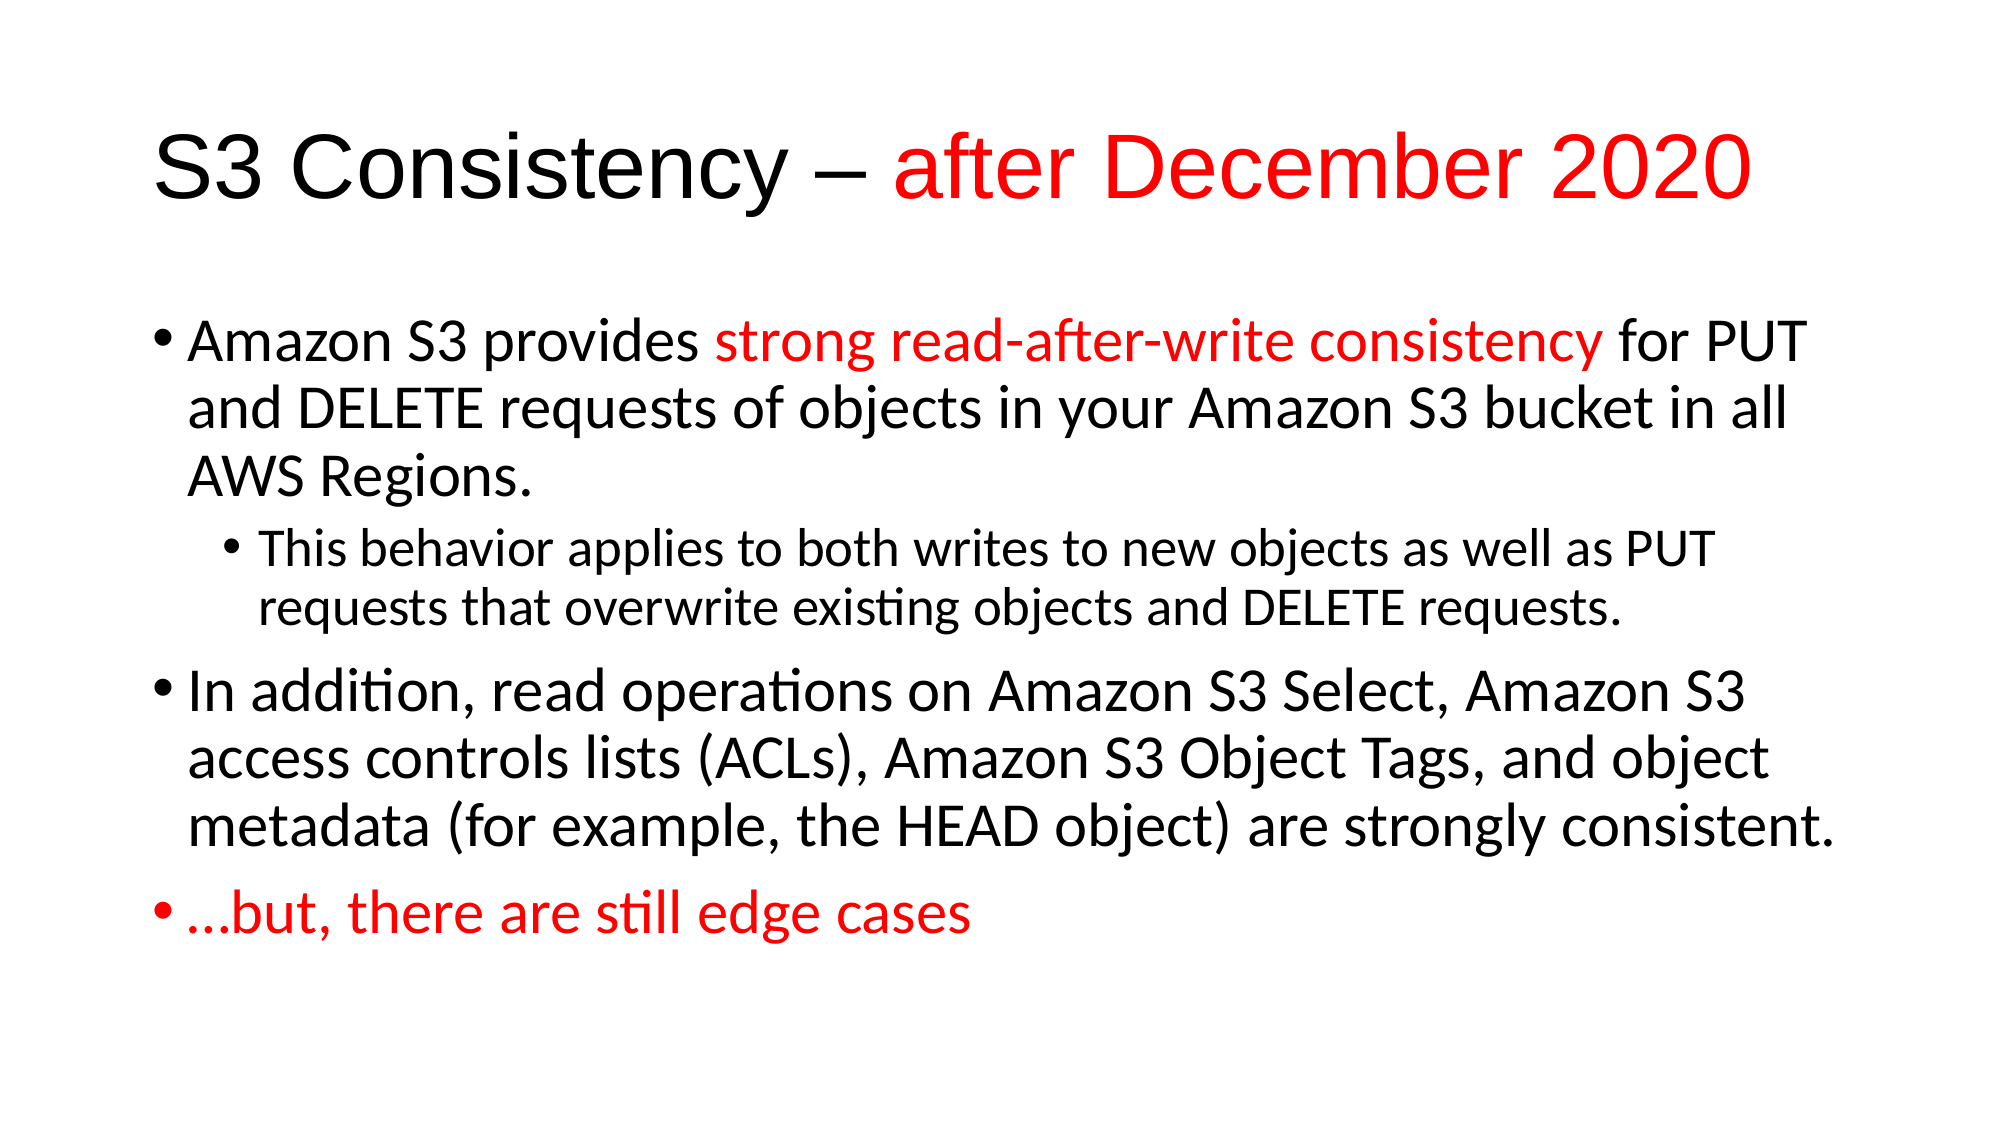

# S3 Consistency – after December 2020
Amazon S3 provides strong read-after-write consistency for PUT and DELETE requests of objects in your Amazon S3 bucket in all AWS Regions.
This behavior applies to both writes to new objects as well as PUT requests that overwrite existing objects and DELETE requests.
In addition, read operations on Amazon S3 Select, Amazon S3 access controls lists (ACLs), Amazon S3 Object Tags, and object metadata (for example, the HEAD object) are strongly consistent.
…but, there are still edge cases